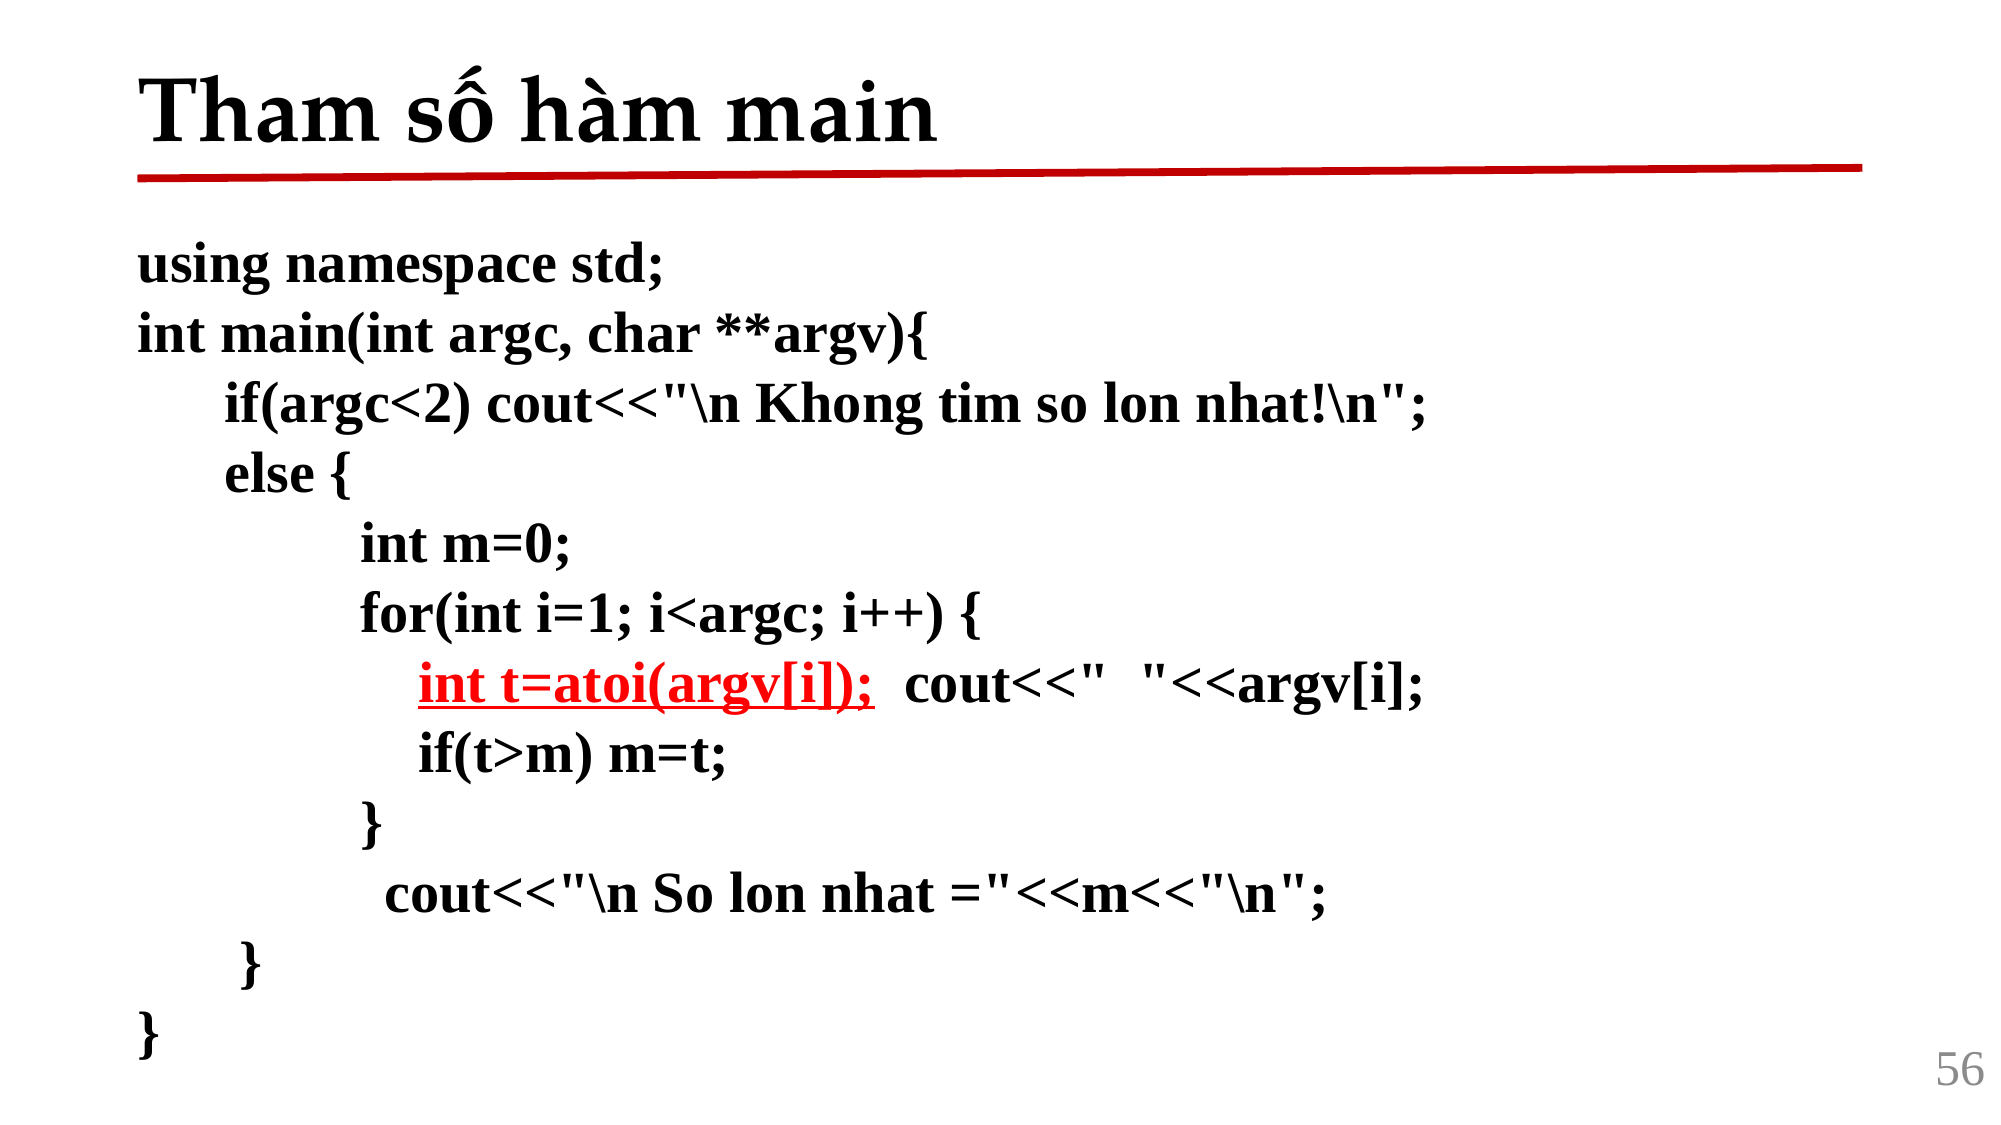

# Tham số hàm main
using namespace std;
int main(int argc, char **argv){
      if(argc<2) cout<<"\n Khong tim so lon nhat!\n";
      else {
     	     int m=0;
	     for(int i=1; i<argc; i++) {
	         int t=atoi(argv[i]);  cout<<"  "<<argv[i];
	         if(t>m) m=t;
	     }
                 cout<<"\n So lon nhat ="<<m<<"\n";
       }
}
56